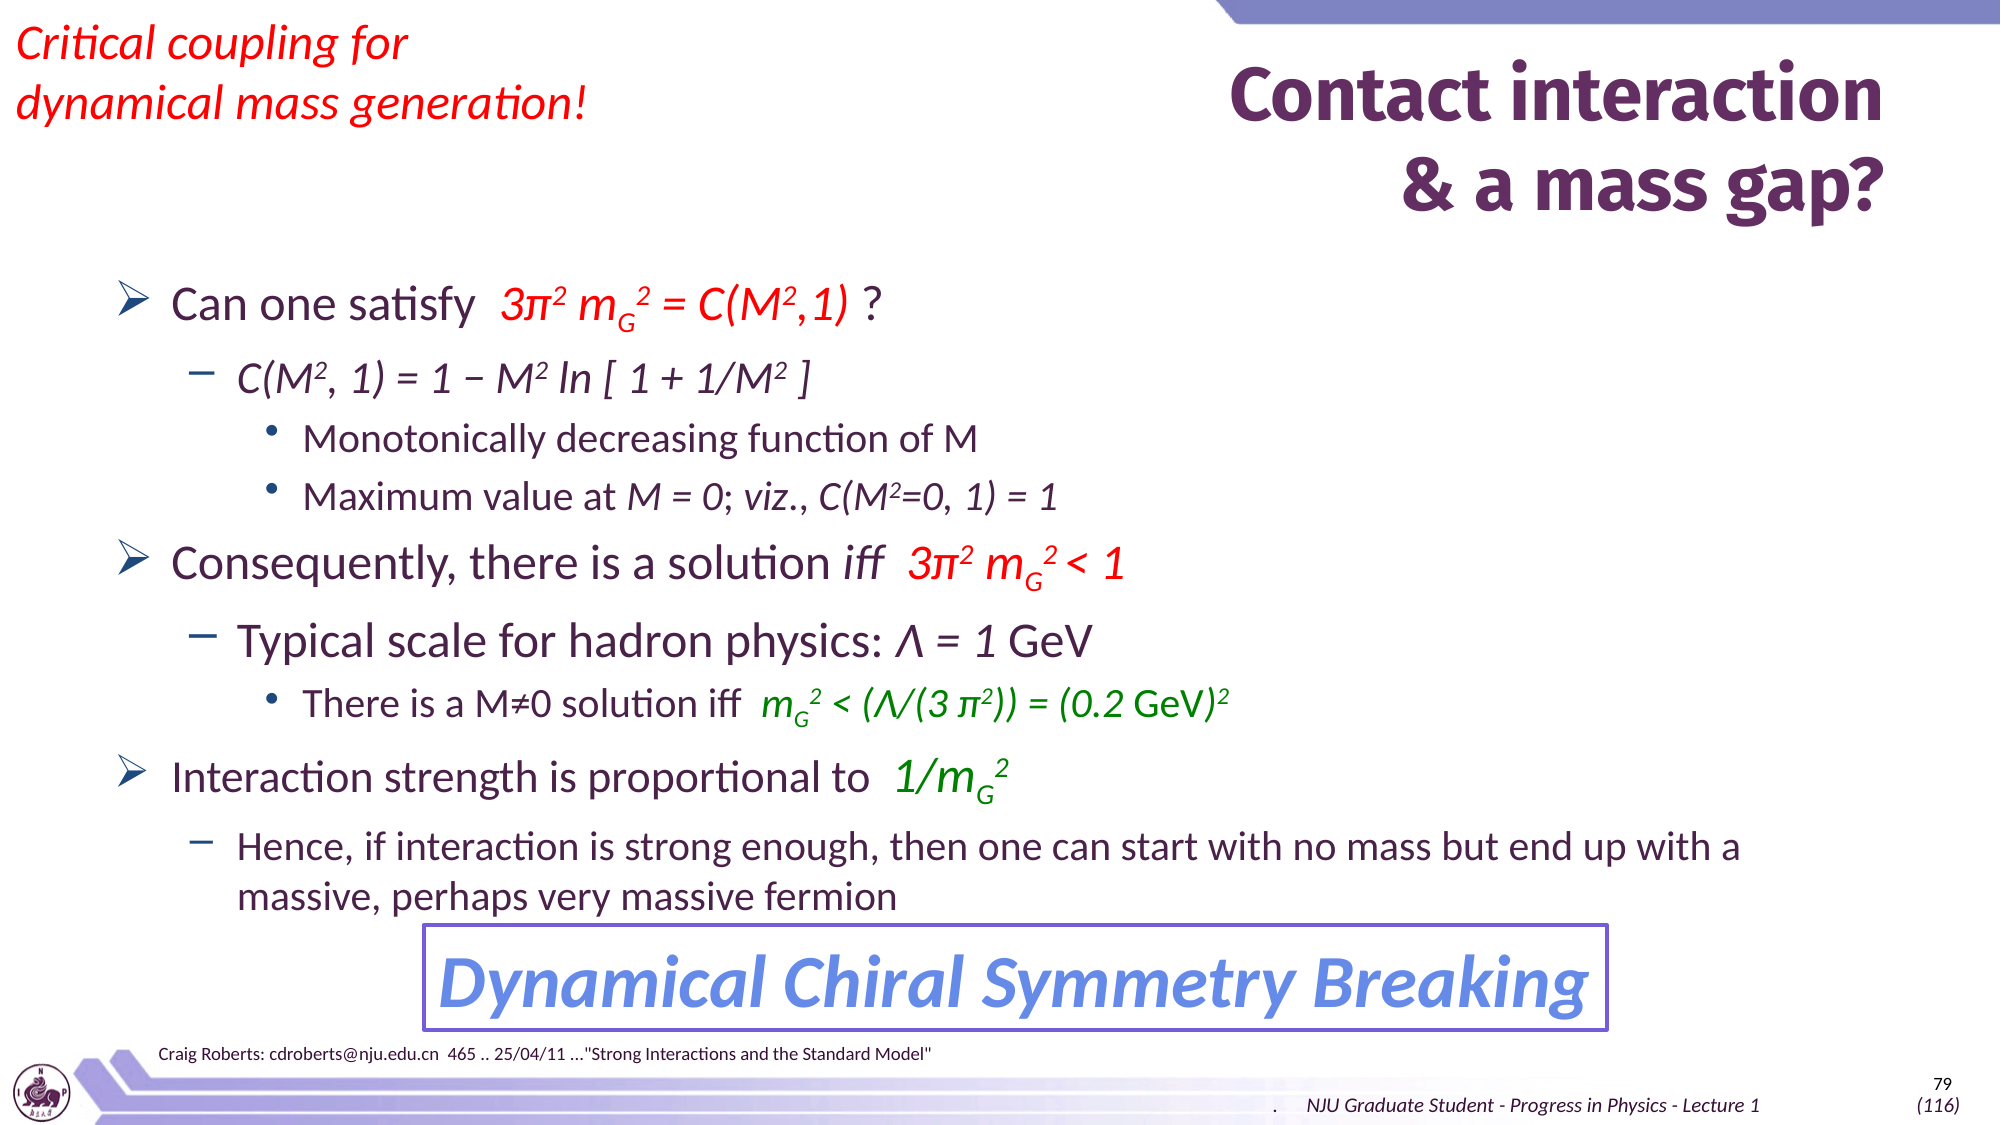

Critical coupling for dynamical mass generation!
# Contact interaction & a mass gap?
Can one satisfy  3π2 mG2 = C(M2,1) ?
C(M2, 1) = 1 − M2 ln [ 1 + 1/M2 ]
Monotonically decreasing function of M
Maximum value at M = 0; viz., C(M2=0, 1) = 1
Consequently, there is a solution iff  3π2 mG2 < 1
Typical scale for hadron physics: Λ = 1 GeV
There is a M≠0 solution iff  mG2 < (Λ/(3 π2)) = (0.2 GeV)2
Interaction strength is proportional to  1/mG2
Hence, if interaction is strong enough, then one can start with no mass but end up with a massive, perhaps very massive fermion
Dynamical Chiral Symmetry Breaking
Craig Roberts: cdroberts@nju.edu.cn  465 .. 25/04/11 ..."Strong Interactions and the Standard Model"
79
.      NJU Graduate Student - Progress in Physics - Lecture 1                                 (116)